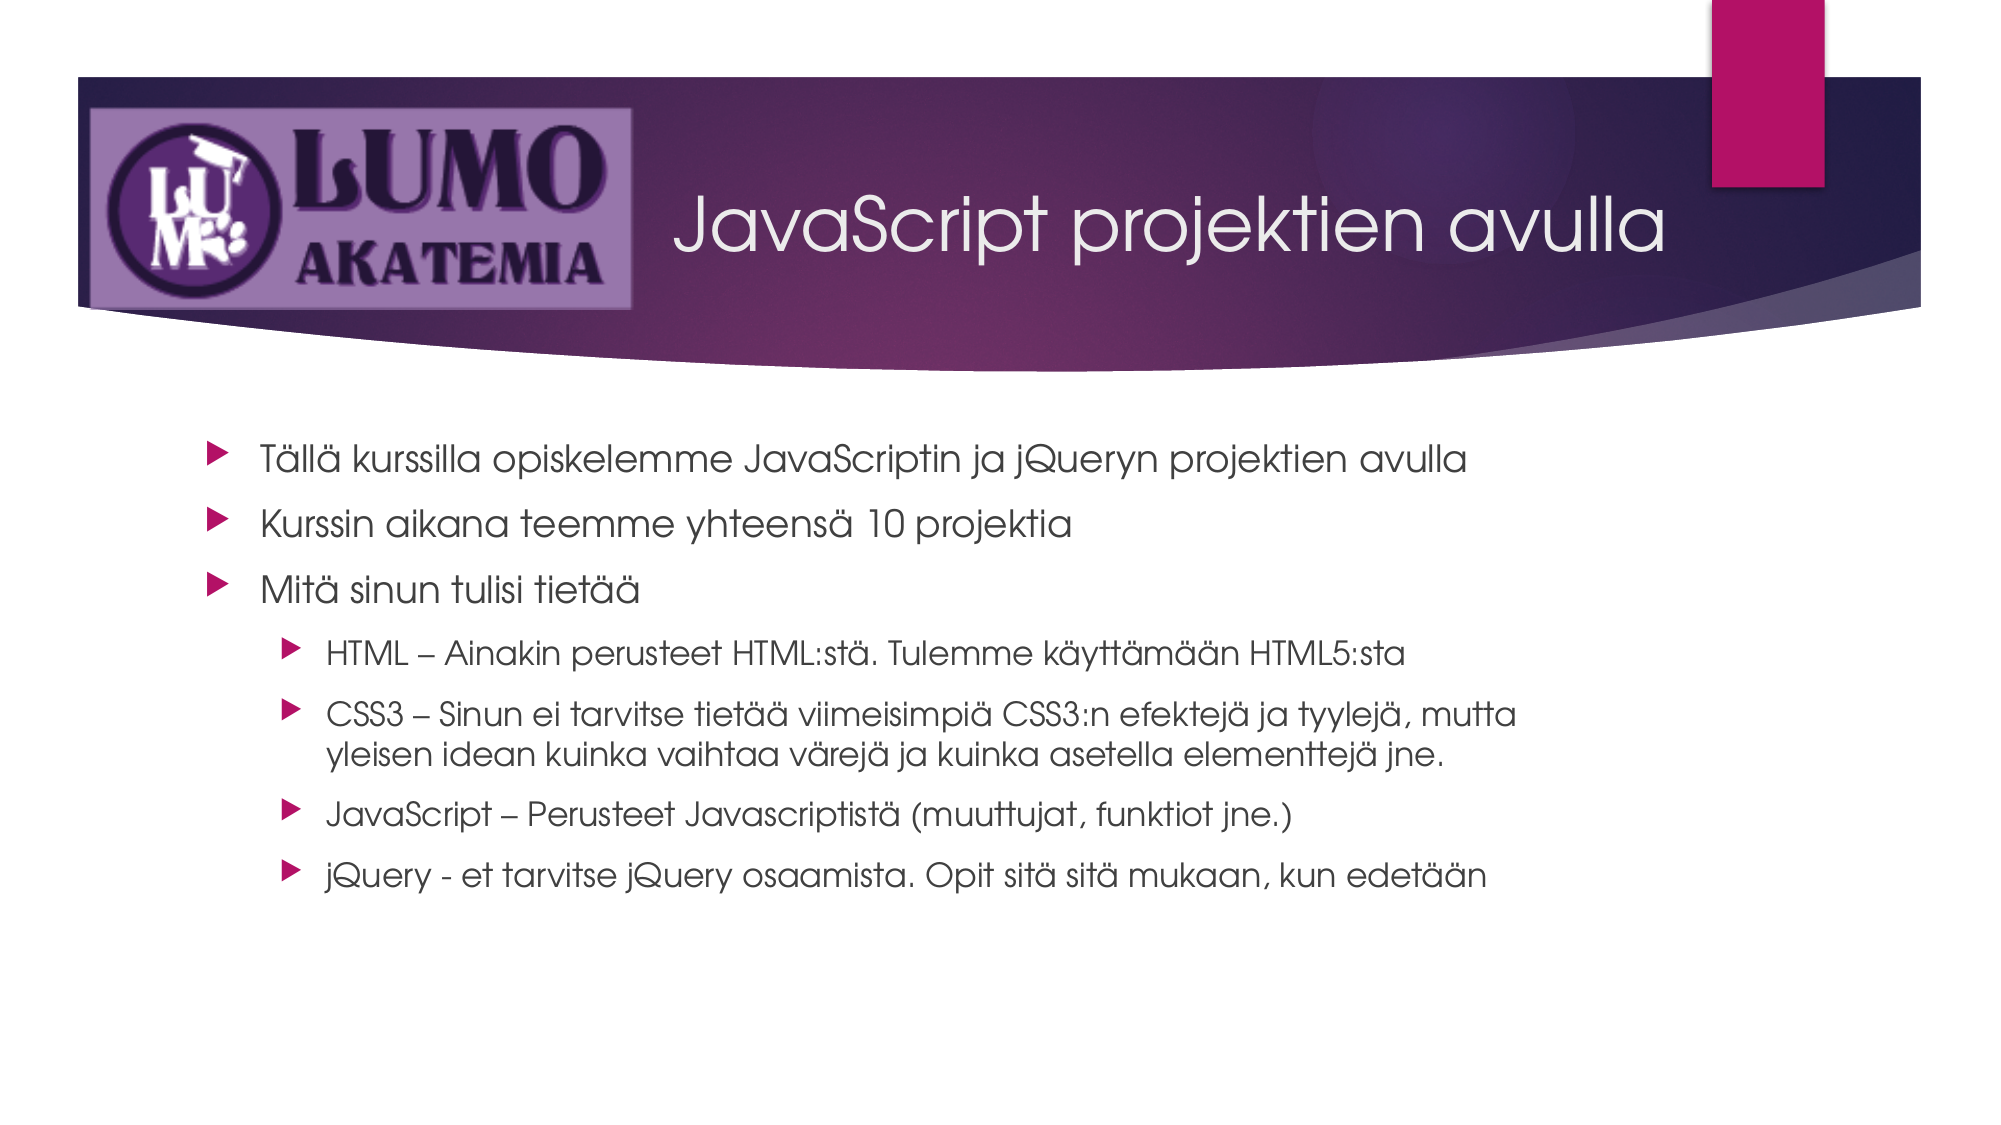

# JavaScript projektien avulla
Tällä kurssilla opiskelemme JavaScriptin ja jQueryn projektien avulla
Kurssin aikana teemme yhteensä 10 projektia
Mitä sinun tulisi tietää
HTML – Ainakin perusteet HTML:stä. Tulemme käyttämään HTML5:sta
CSS3 – Sinun ei tarvitse tietää viimeisimpiä CSS3:n efektejä ja tyylejä, mutta yleisen idean kuinka vaihtaa värejä ja kuinka asetella elementtejä jne.
JavaScript – Perusteet Javascriptistä (muuttujat, funktiot jne.)
jQuery - et tarvitse jQuery osaamista. Opit sitä sitä mukaan, kun edetään